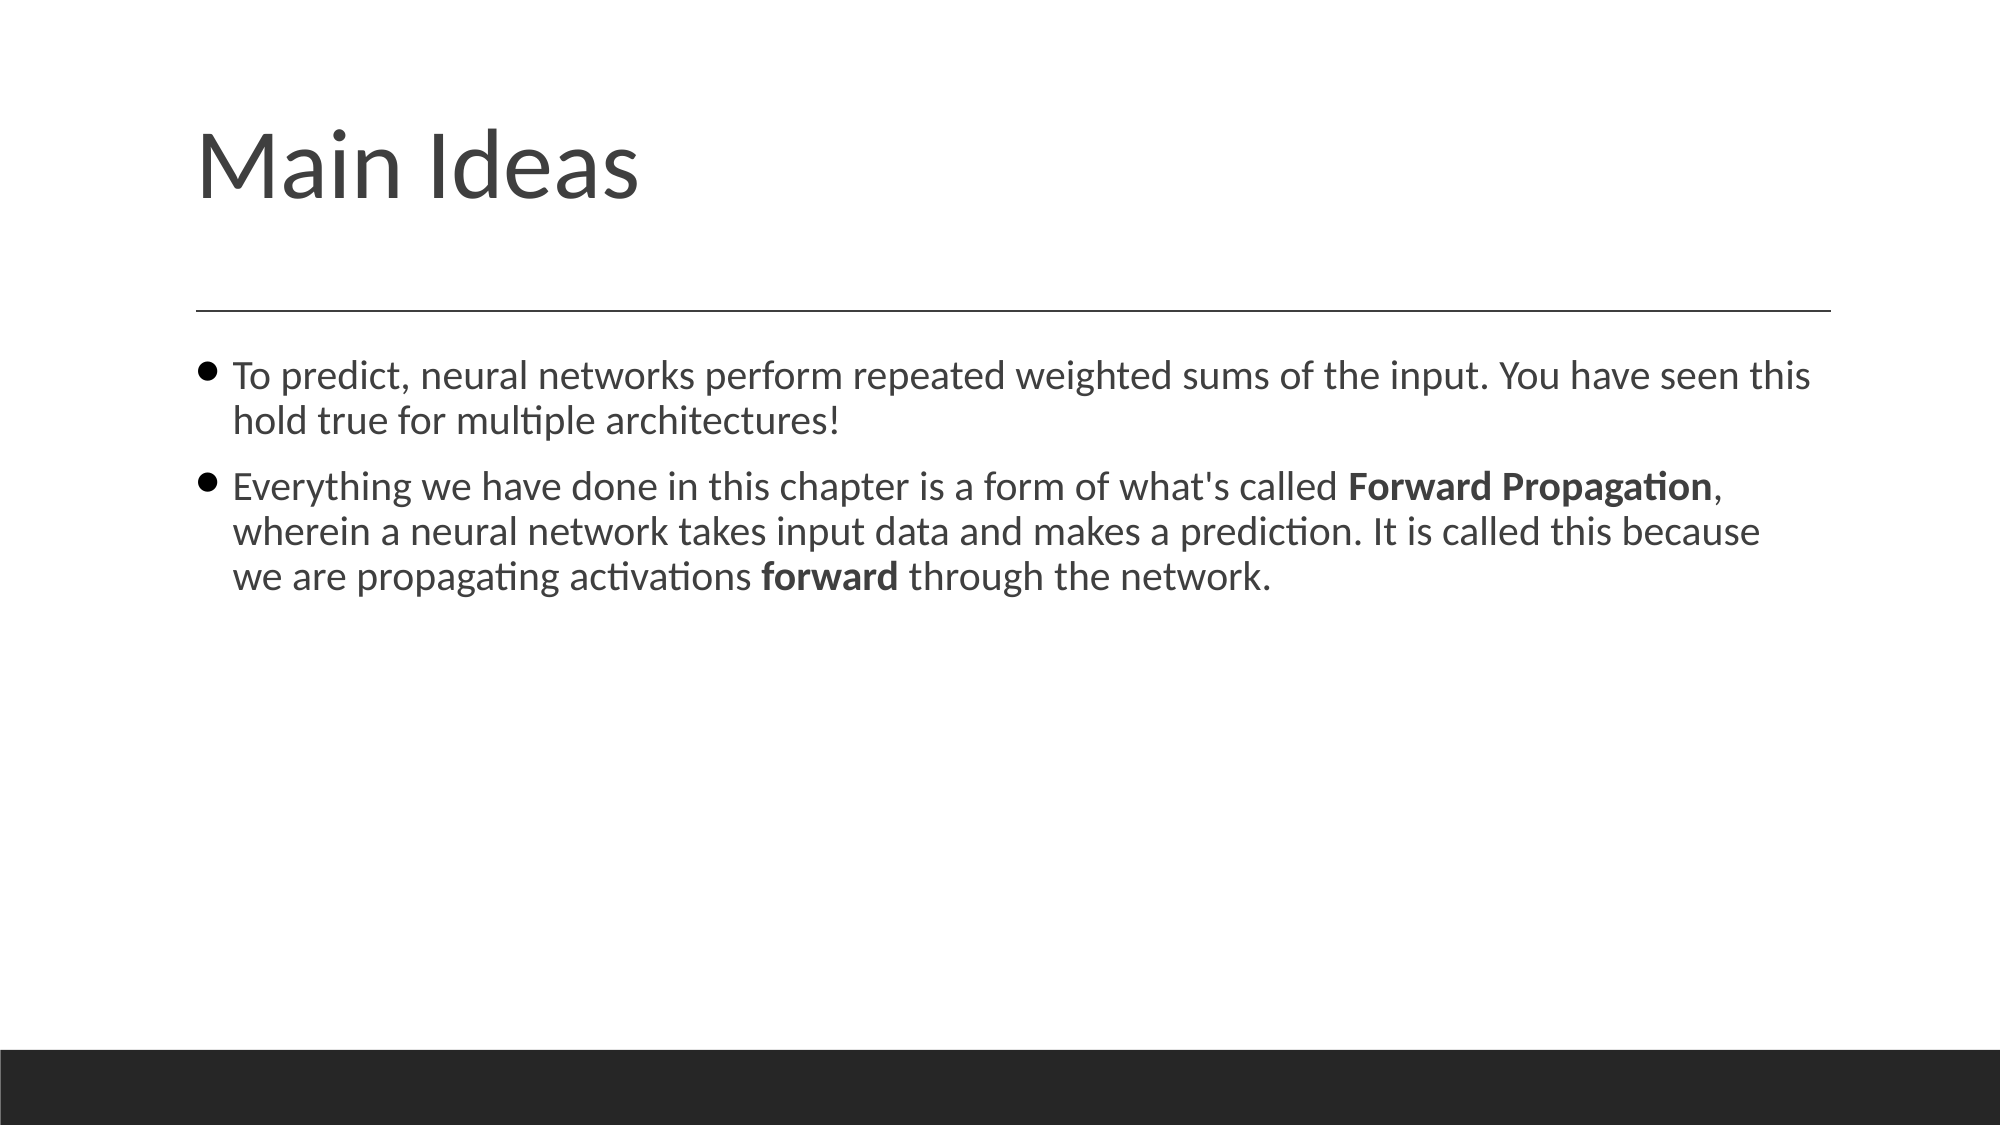

# Main Ideas
To predict, neural networks perform repeated weighted sums of the input. You have seen this hold true for multiple architectures!
Everything we have done in this chapter is a form of what's called Forward Propagation, wherein a neural network takes input data and makes a prediction. It is called this because we are propagating activations forward through the network.